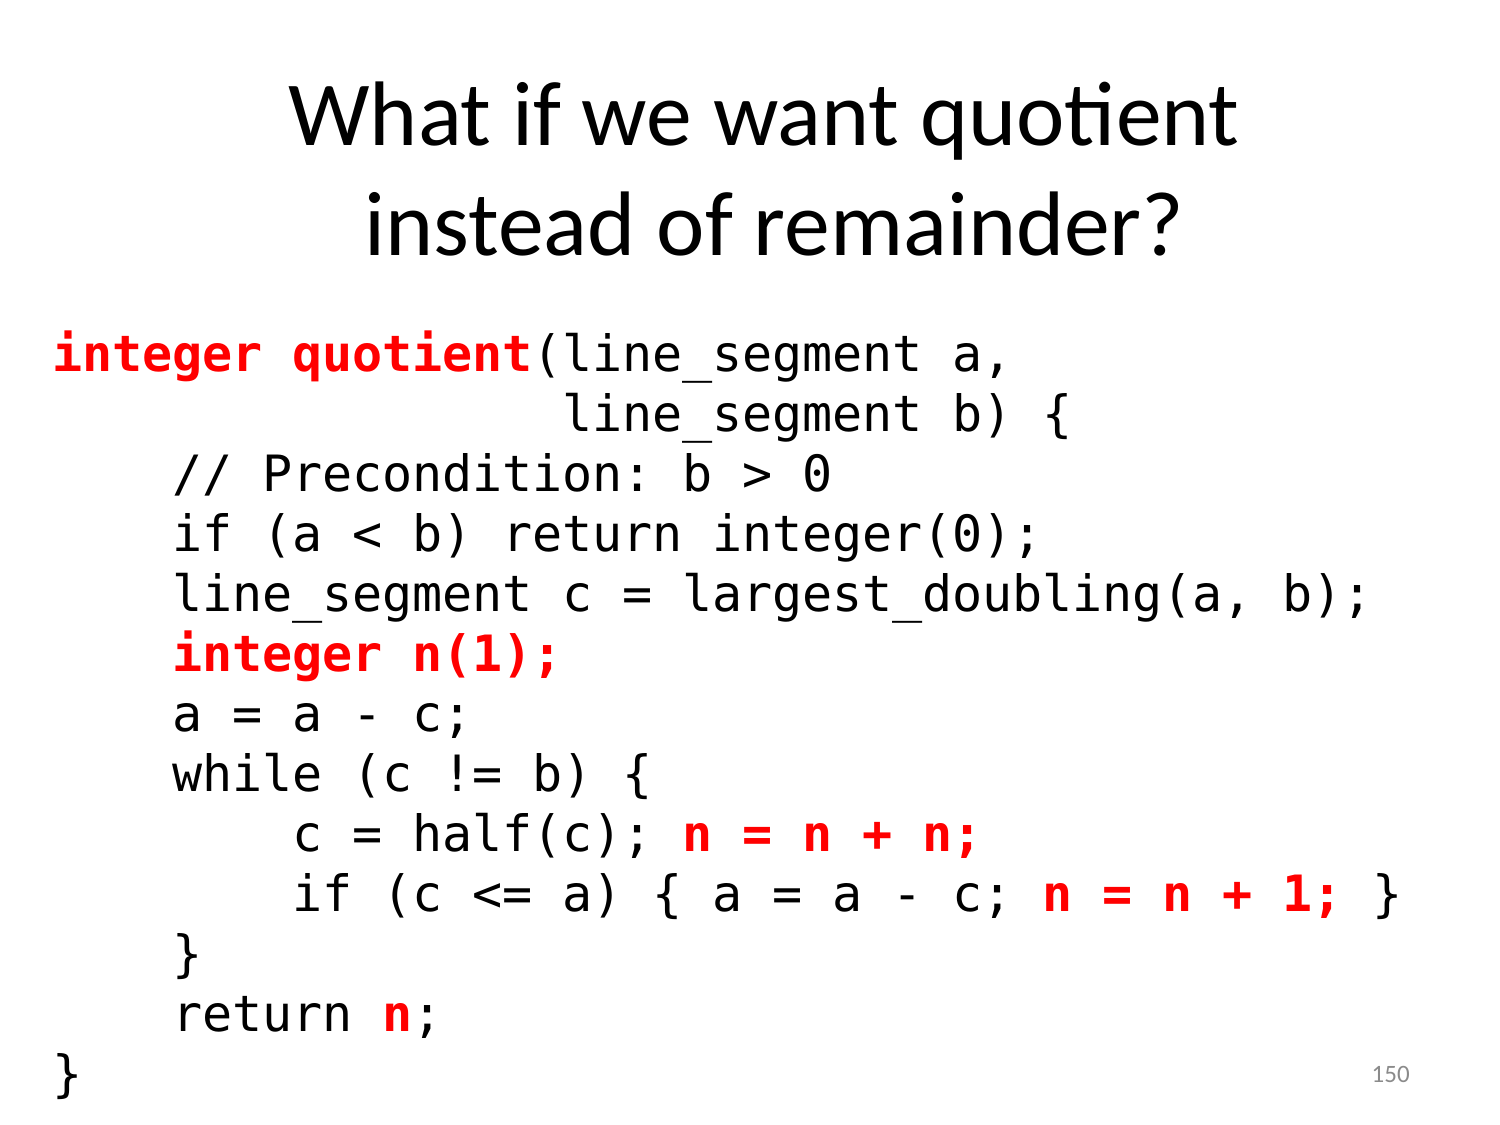

#
What if we want quotient
instead of remainder?
integer quotient(line_segment a,
                 line_segment b) {
    // Precondition: b > 0
    if (a < b) return integer(0);
    line_segment c = largest_doubling(a, b);
    integer n(1);
    a = a - c;
    while (c != b) {
        c = half(c); n = n + n;
        if (c <= a) { a = a - c; n = n + 1; }
    }
    return n;
}
150